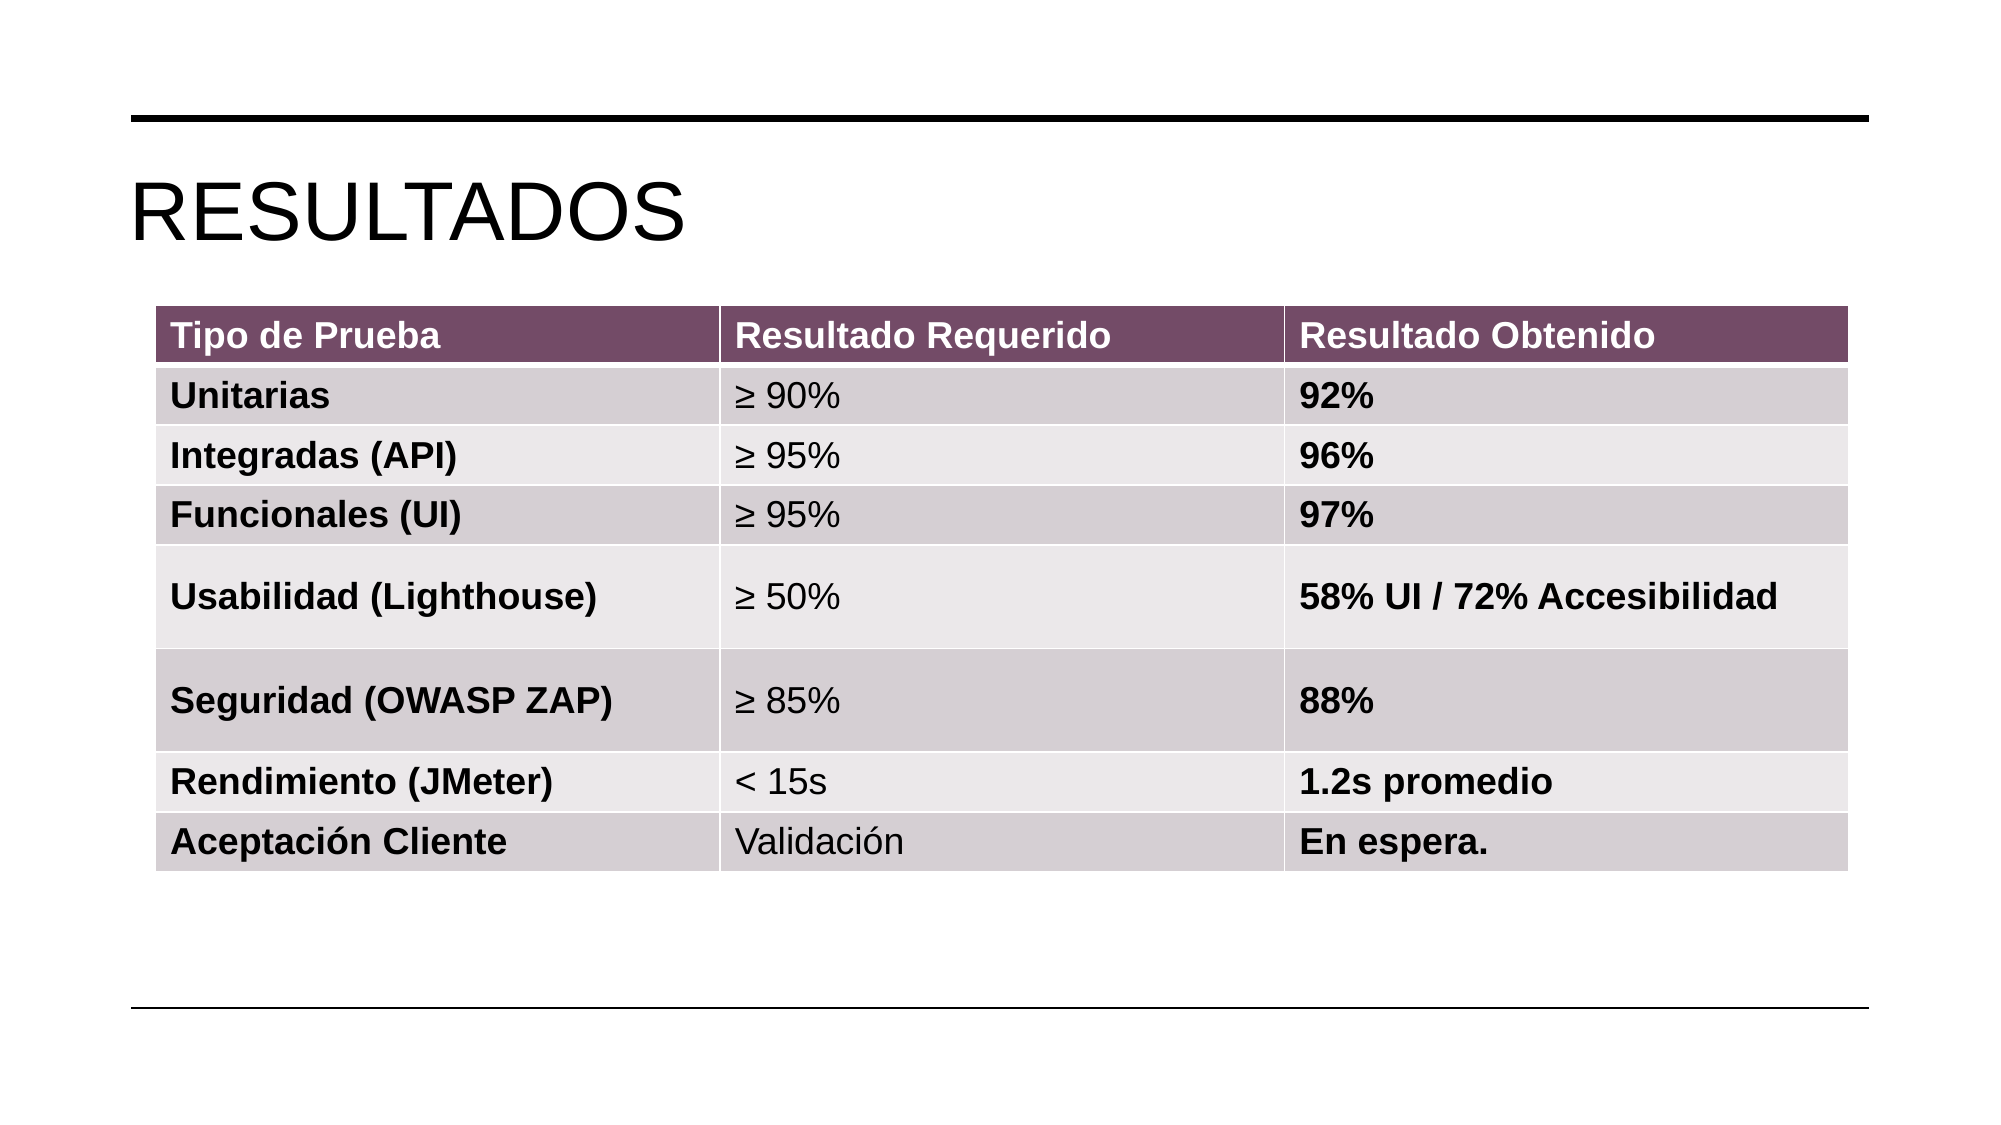

# Resultados
| Tipo de Prueba | Resultado Requerido | Resultado Obtenido |
| --- | --- | --- |
| Unitarias | ≥ 90% | 92% |
| Integradas (API) | ≥ 95% | 96% |
| Funcionales (UI) | ≥ 95% | 97% |
| Usabilidad (Lighthouse) | ≥ 50% | 58% UI / 72% Accesibilidad |
| Seguridad (OWASP ZAP) | ≥ 85% | 88% |
| Rendimiento (JMeter) | < 15s | 1.2s promedio |
| Aceptación Cliente | Validación | En espera. |